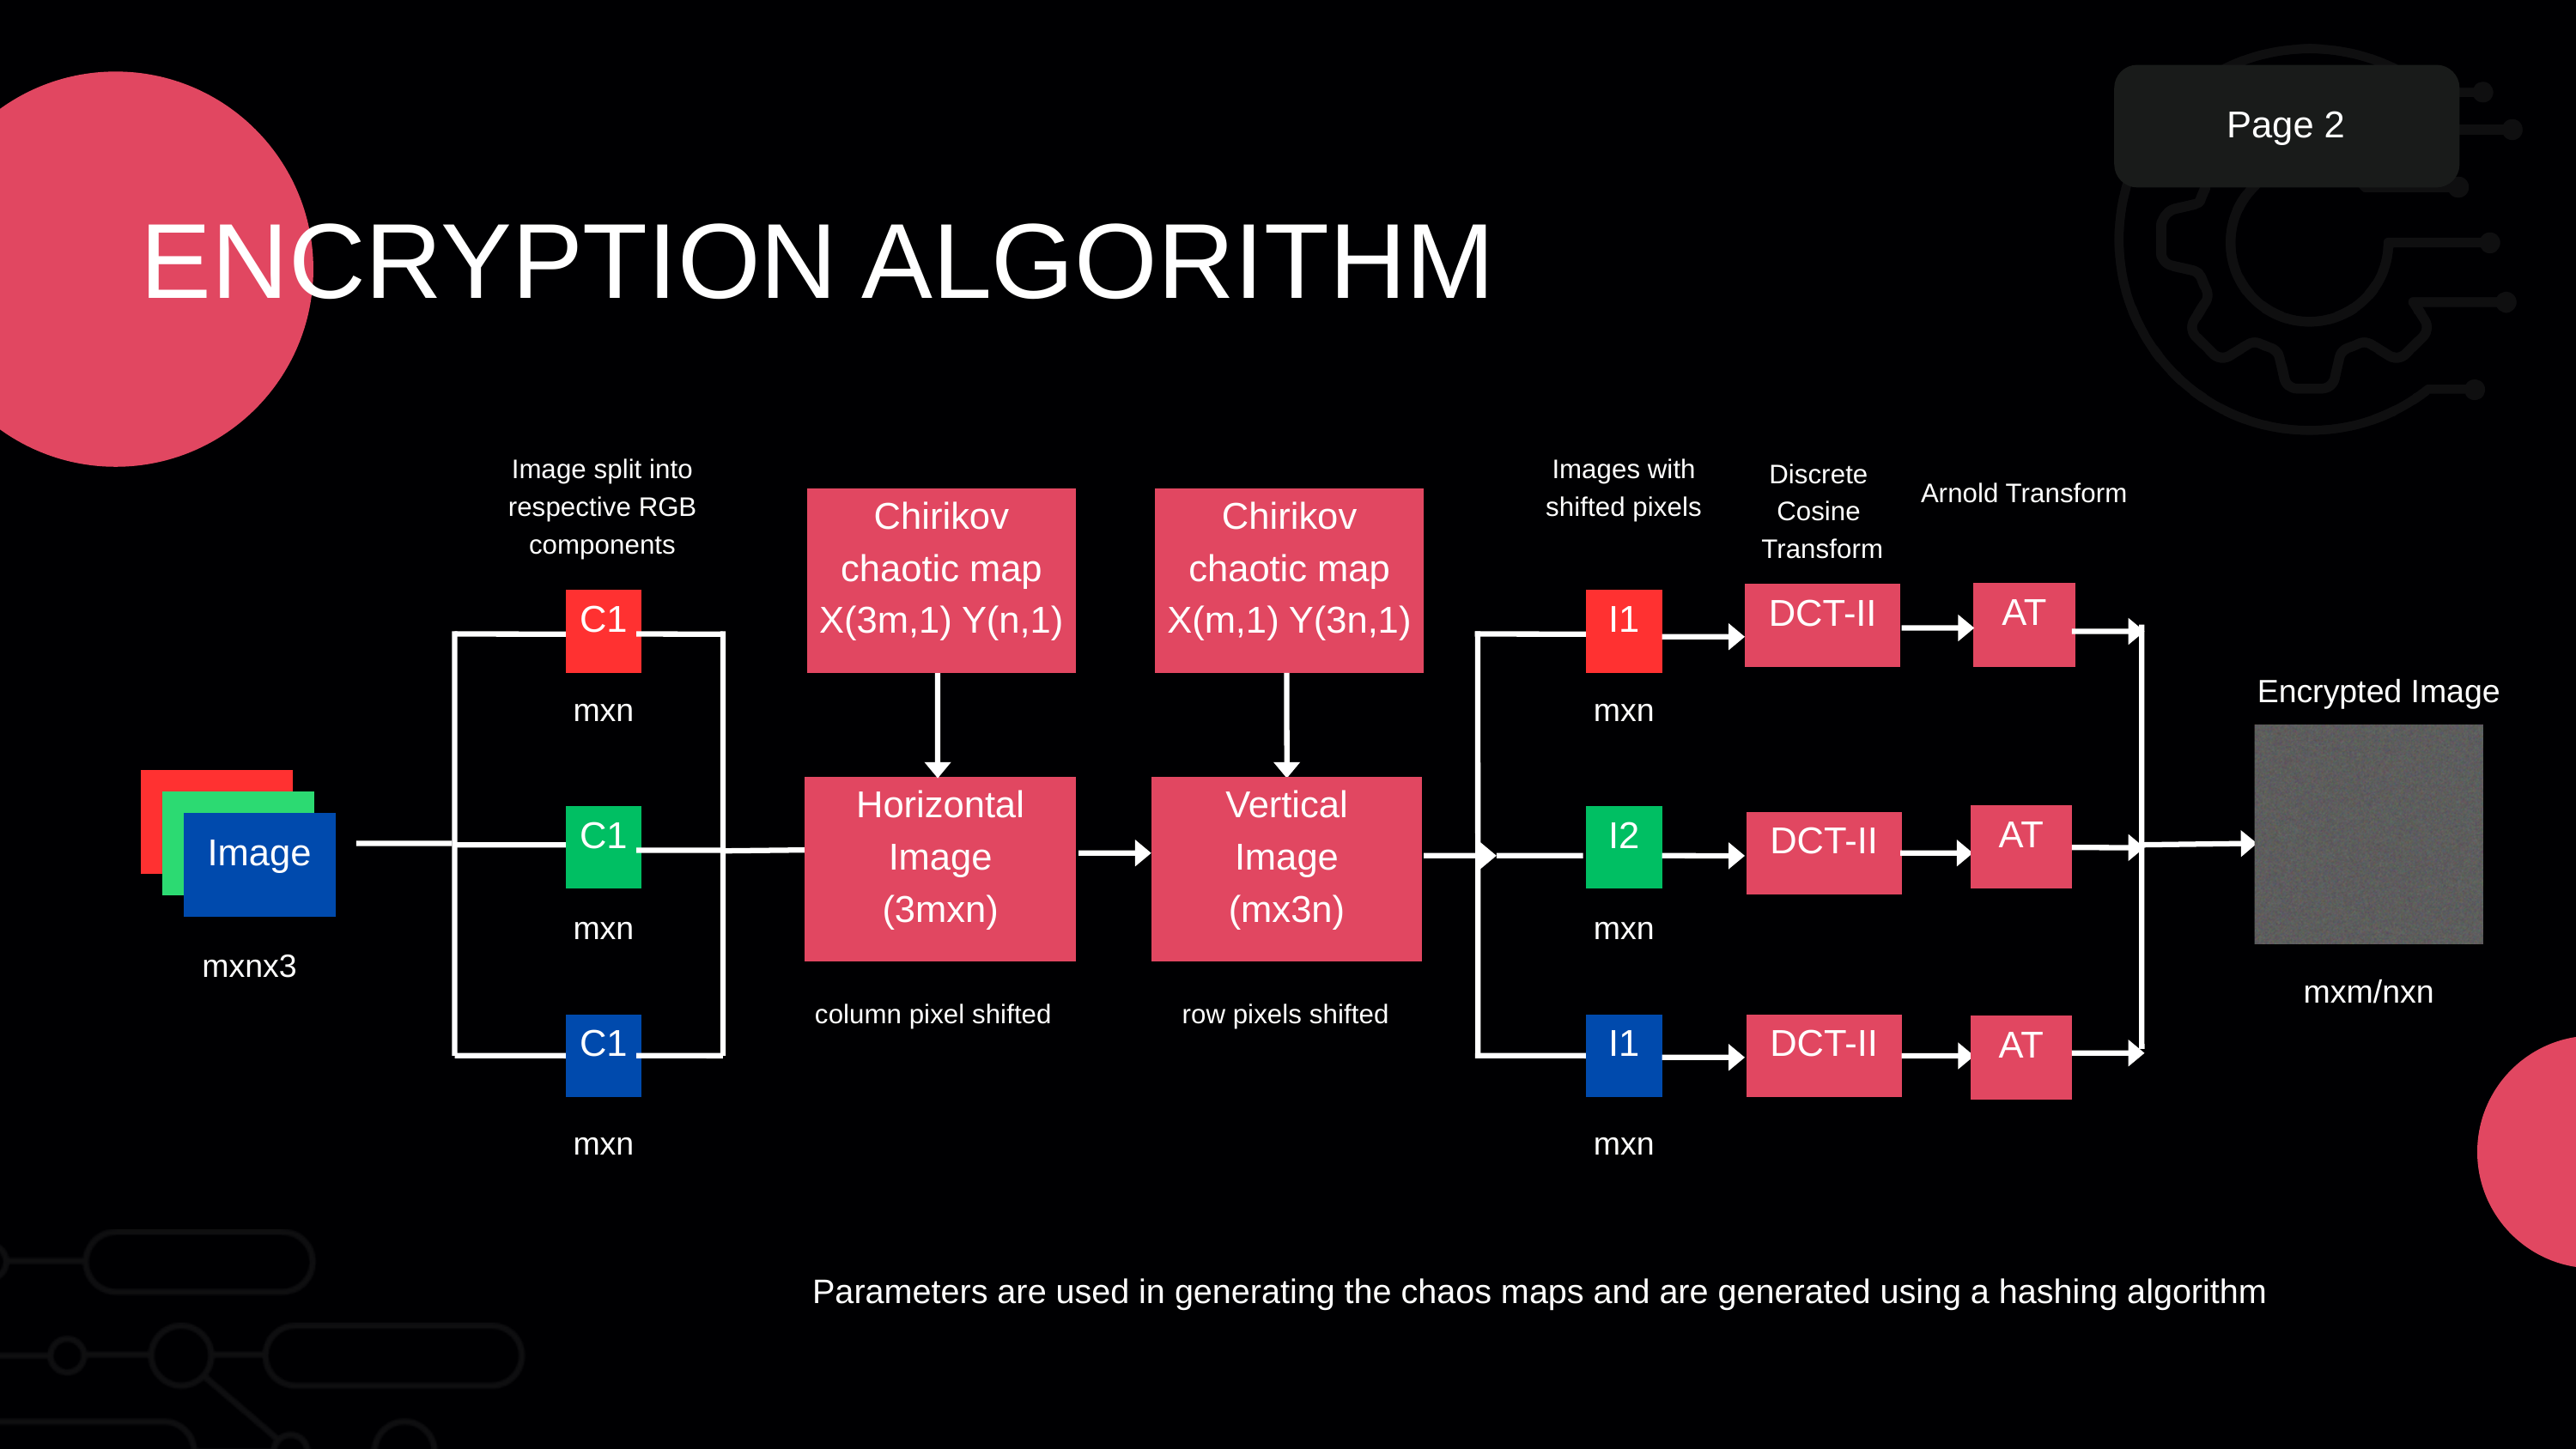

Page 2
ENCRYPTION ALGORITHM
Image split into respective RGB components
Images with shifted pixels
Discrete
Cosine
Transform
Arnold Transform

Chirikov chaotic map
X(3m,1) Y(n,1)

Chirikov chaotic map
X(m,1) Y(3n,1)

AT

DCT-II

C1

I1

Encrypted Image

mxn
mxn

Image

Horizontal Image
(3mxn)

Vertical
Image
(mx3n)

Image

AT

C1

I2

DCT-II

Image

mxn
mxn
mxnx3
mxm/nxn
column pixel shifted
row pixels shifted

DCT-II

C1

I1

AT

mxn
mxn

Parameters are used in generating the chaos maps and are generated using a hashing algorithm